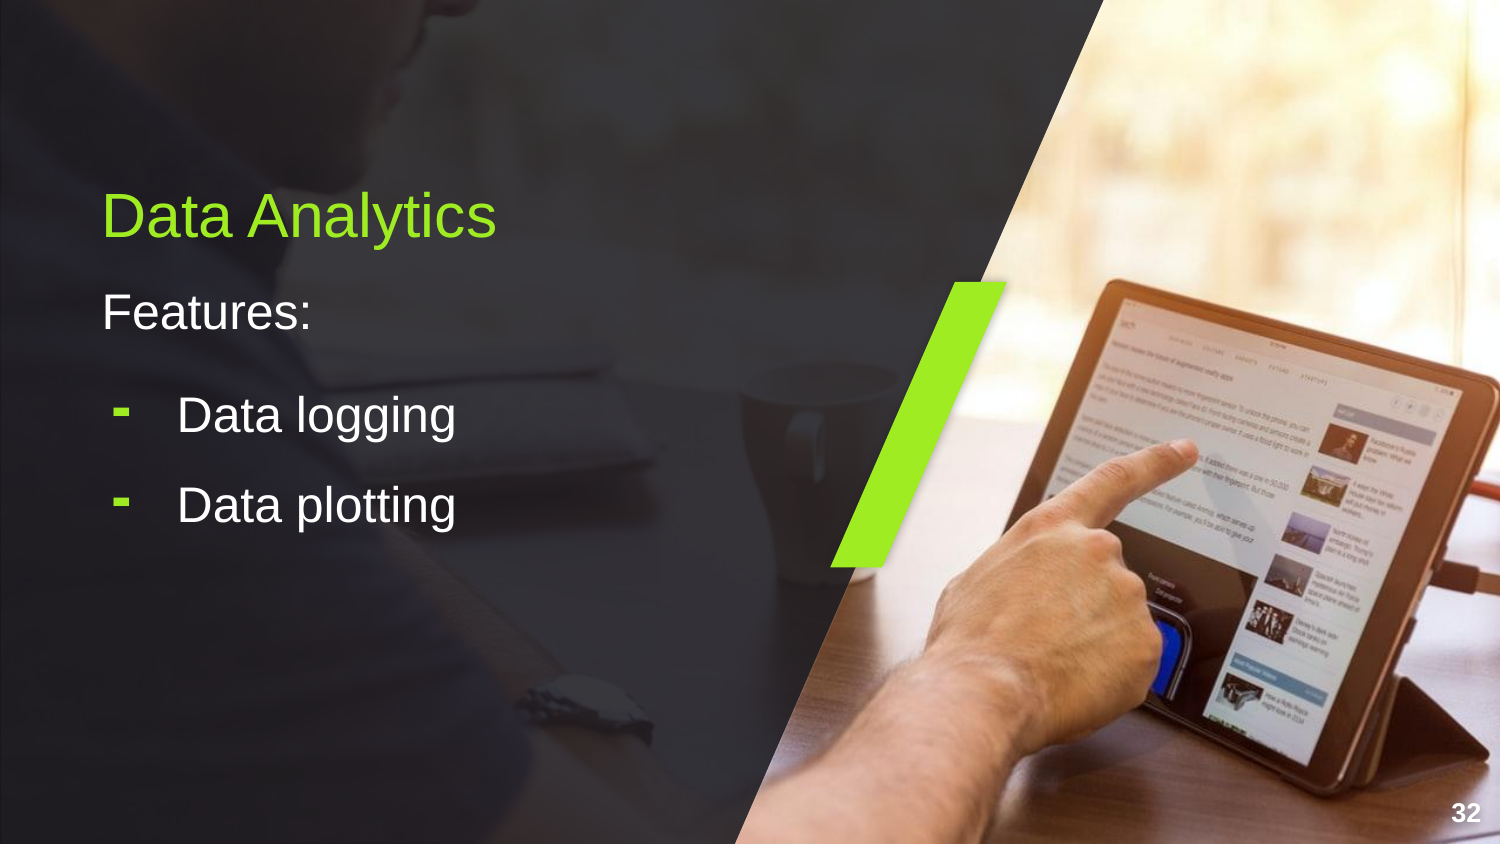

Data Analytics
Features:
Data logging
Data plotting

32